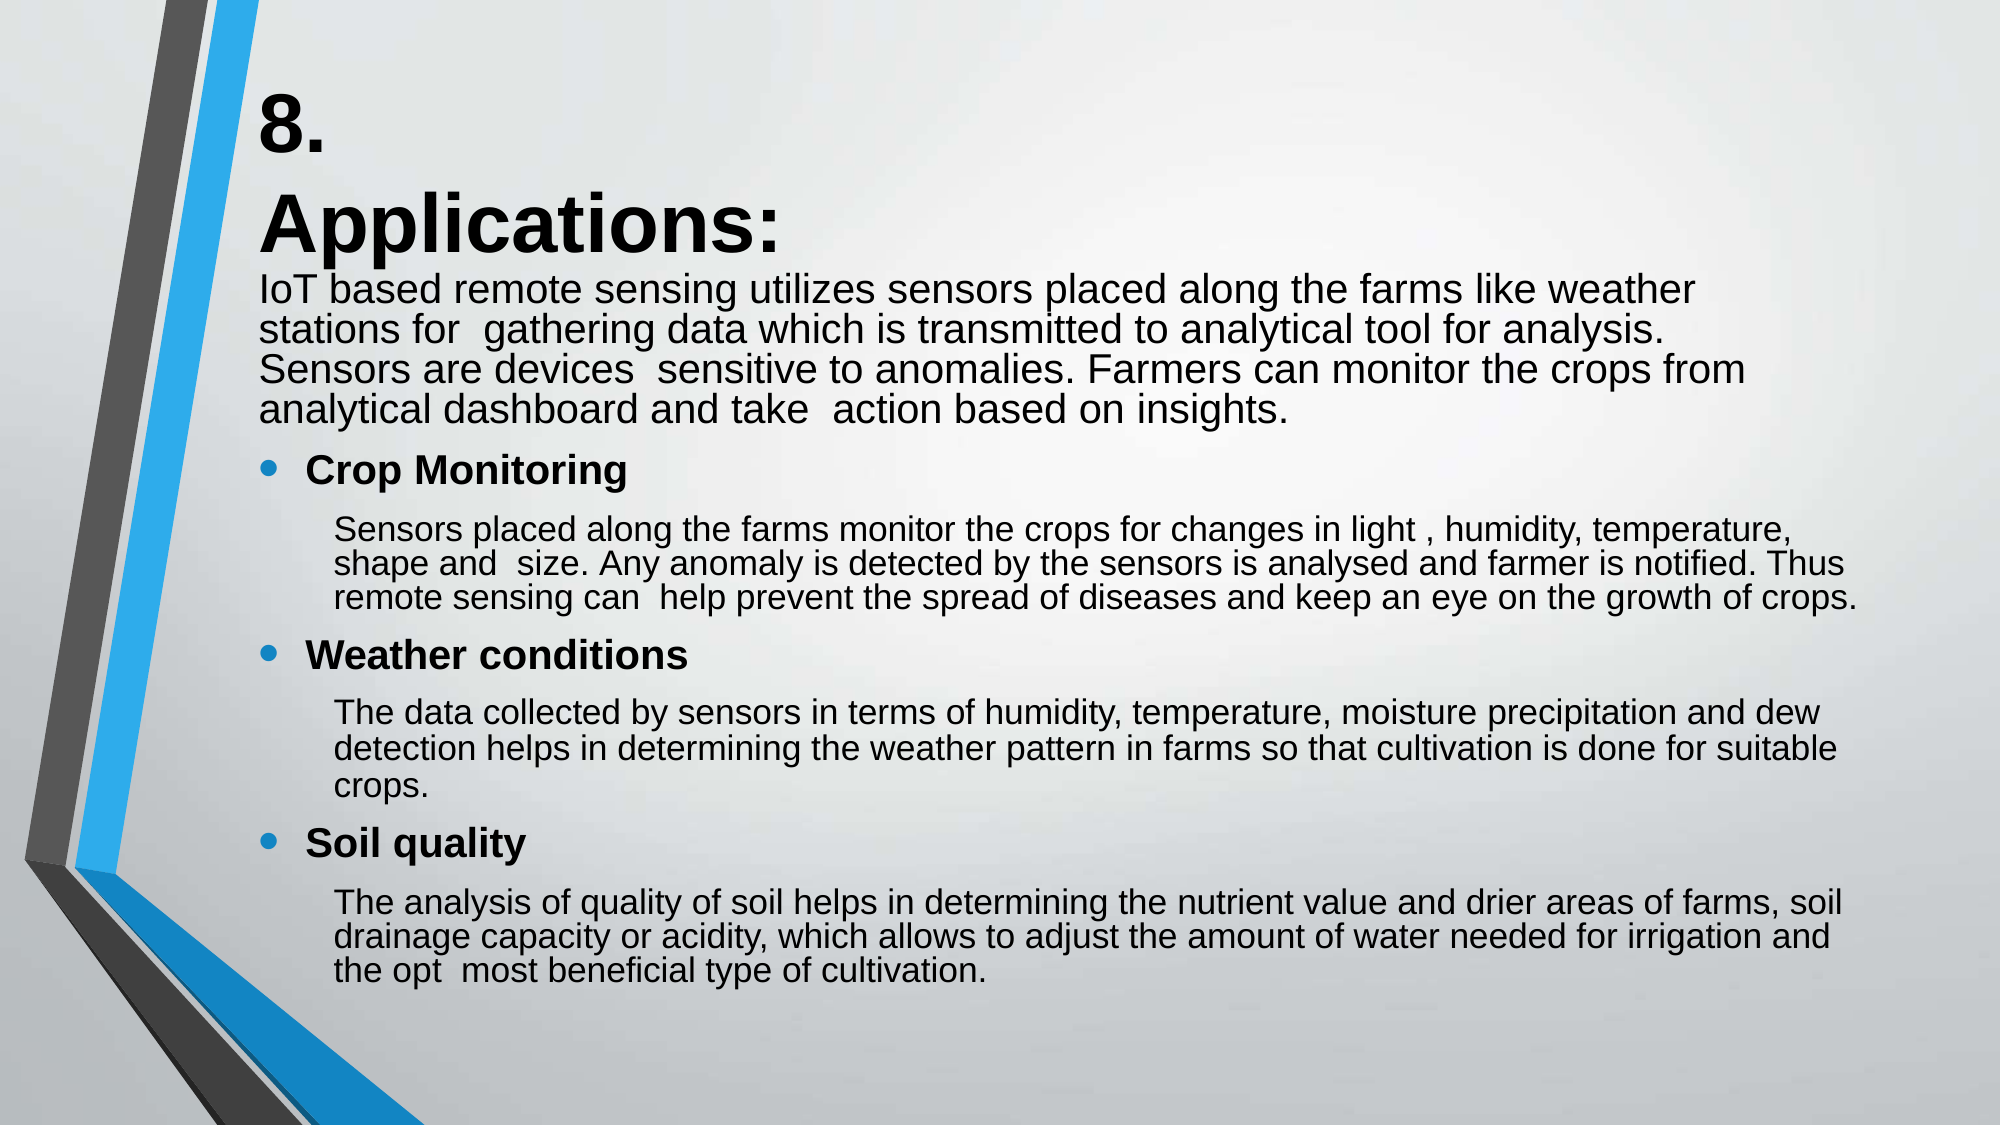

# 8.	Applications:
IoT based remote sensing utilizes sensors placed along the farms like weather stations for  gathering data which is transmitted to analytical tool for analysis. Sensors are devices  sensitive to anomalies. Farmers can monitor the crops from analytical dashboard and take  action based on insights.
Crop Monitoring
Sensors placed along the farms monitor the crops for changes in light , humidity, temperature, shape and  size. Any anomaly is detected by the sensors is analysed and farmer is notified. Thus remote sensing can  help prevent the spread of diseases and keep an eye on the growth of crops.
Weather conditions
The data collected by sensors in terms of humidity, temperature, moisture precipitation and dew  detection helps in determining the weather pattern in farms so that cultivation is done for suitable crops.
Soil quality
The analysis of quality of soil helps in determining the nutrient value and drier areas of farms, soil  drainage capacity or acidity, which allows to adjust the amount of water needed for irrigation and the opt  most beneficial type of cultivation.